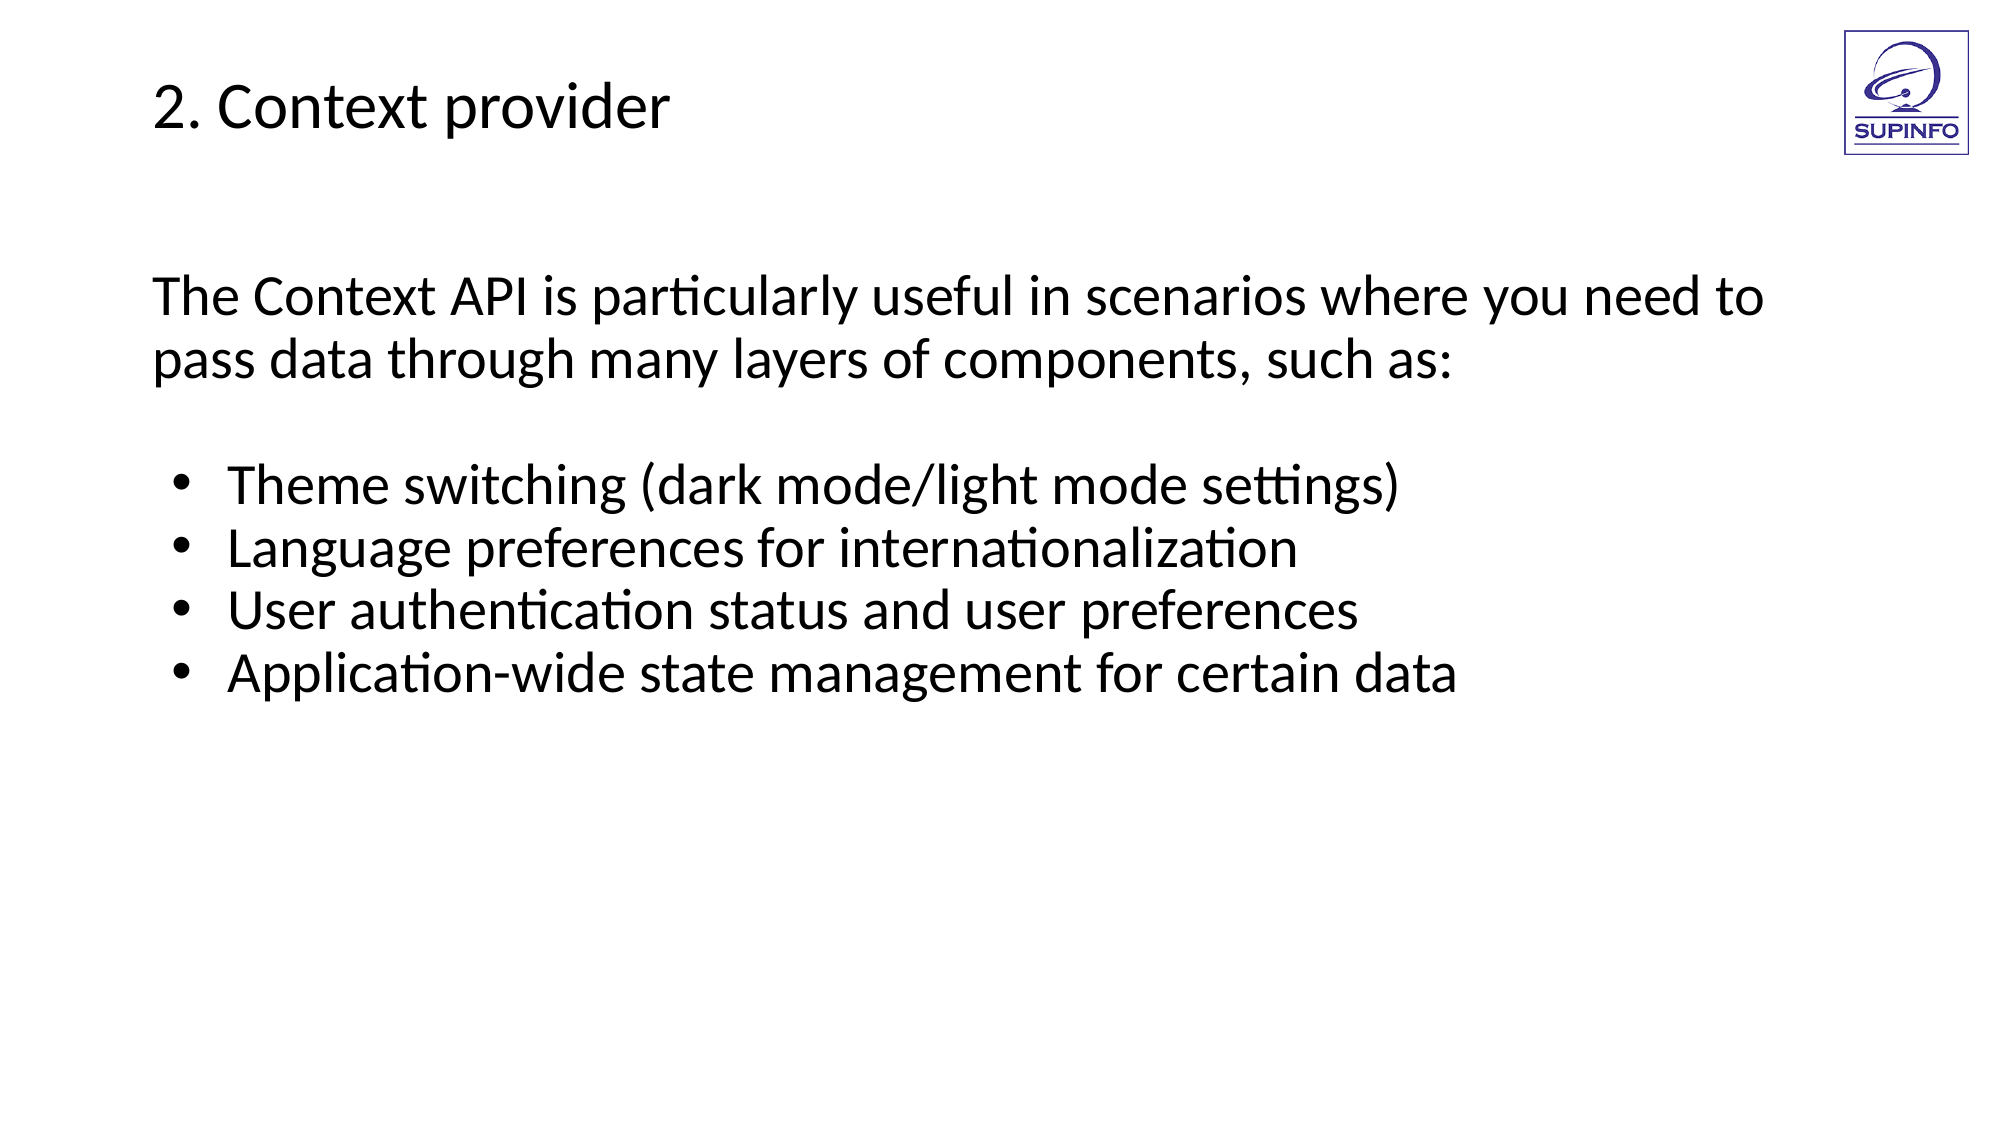

2. Context provider
The Context API is particularly useful in scenarios where you need to pass data through many layers of components, such as:

Theme switching (dark mode/light mode settings)
Language preferences for internationalization
User authentication status and user preferences
Application-wide state management for certain data